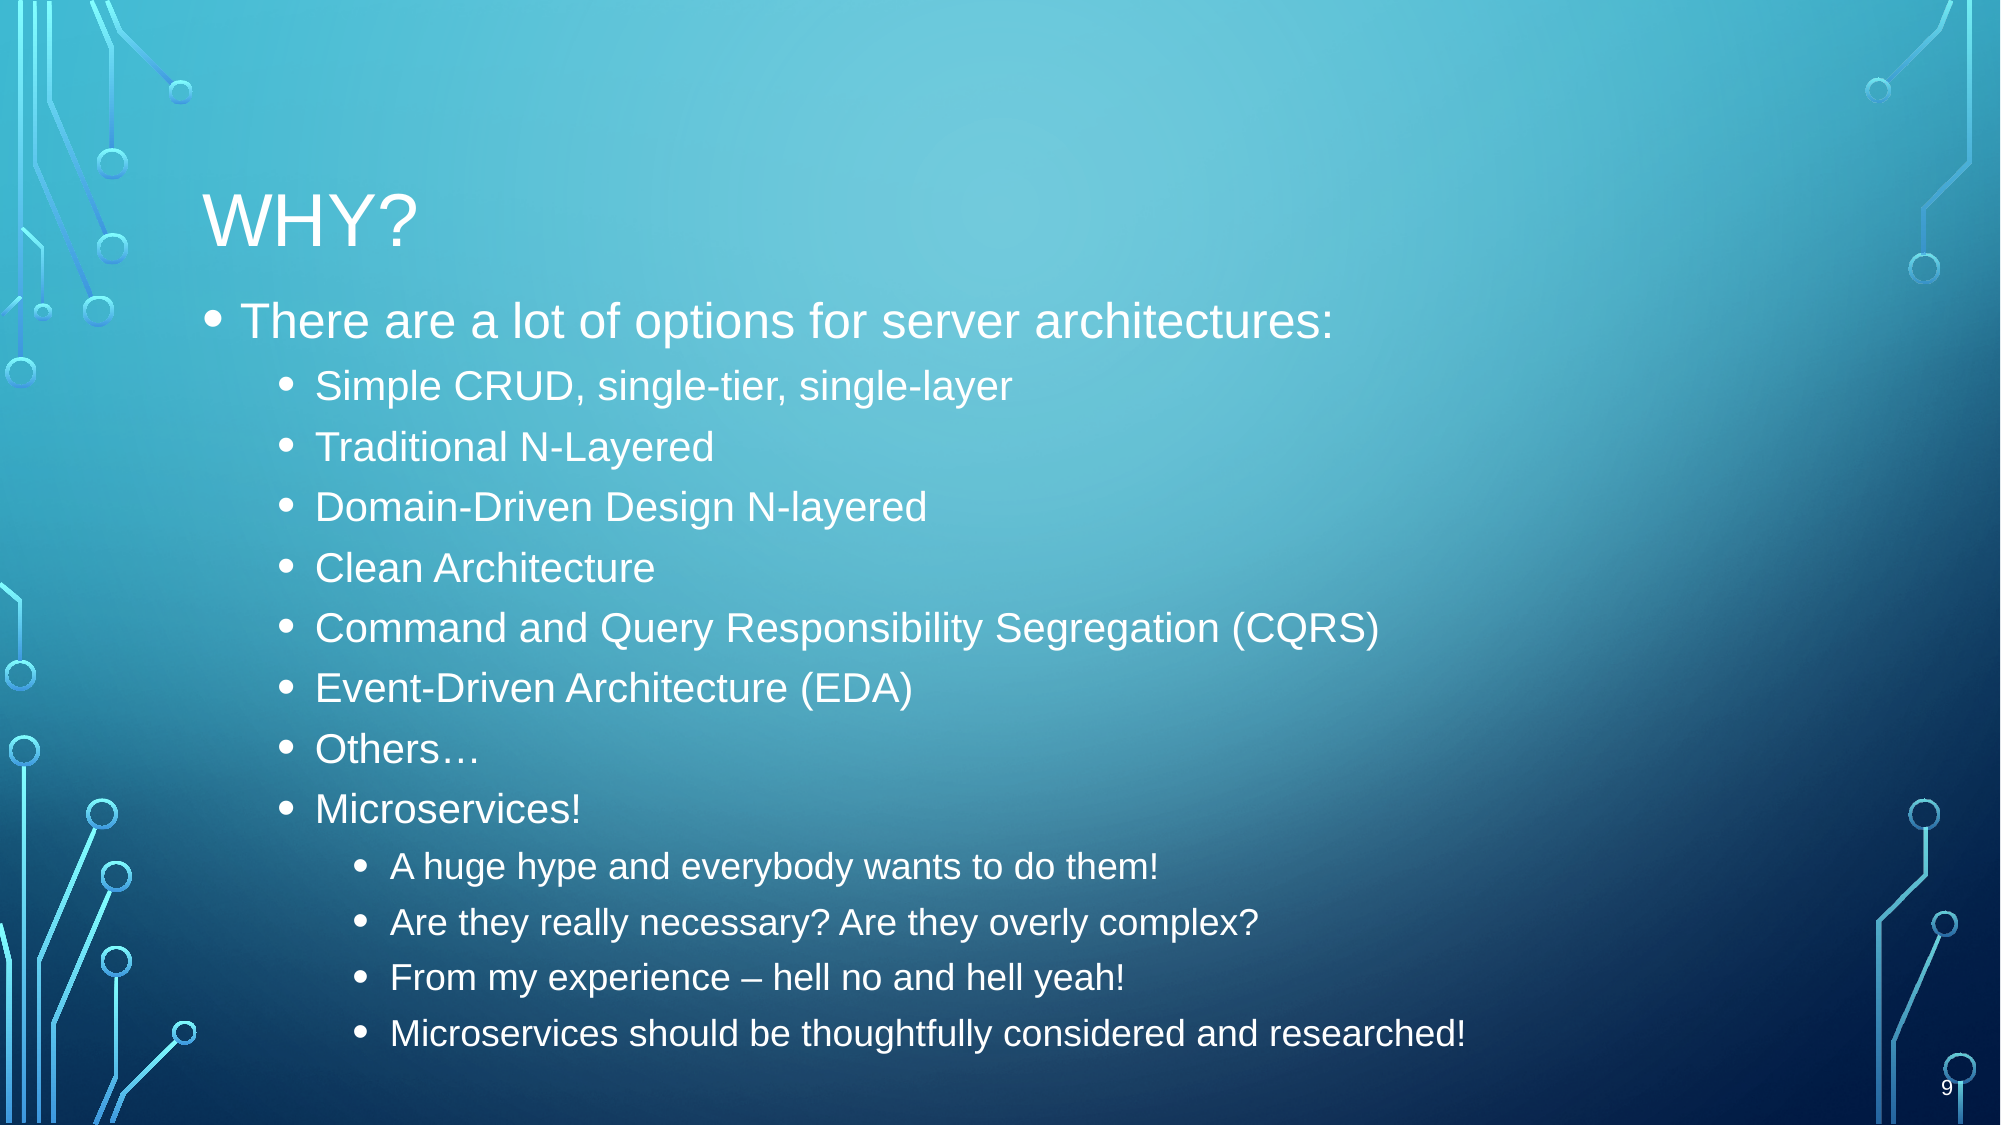

# Why?
There are a lot of options for server architectures:
Simple CRUD, single-tier, single-layer
Traditional N-Layered
Domain-Driven Design N-layered
Clean Architecture
Command and Query Responsibility Segregation (CQRS)
Event-Driven Architecture (EDA)
Others…
Microservices!
A huge hype and everybody wants to do them!
Are they really necessary? Are they overly complex?
From my experience – hell no and hell yeah!
Microservices should be thoughtfully considered and researched!
9